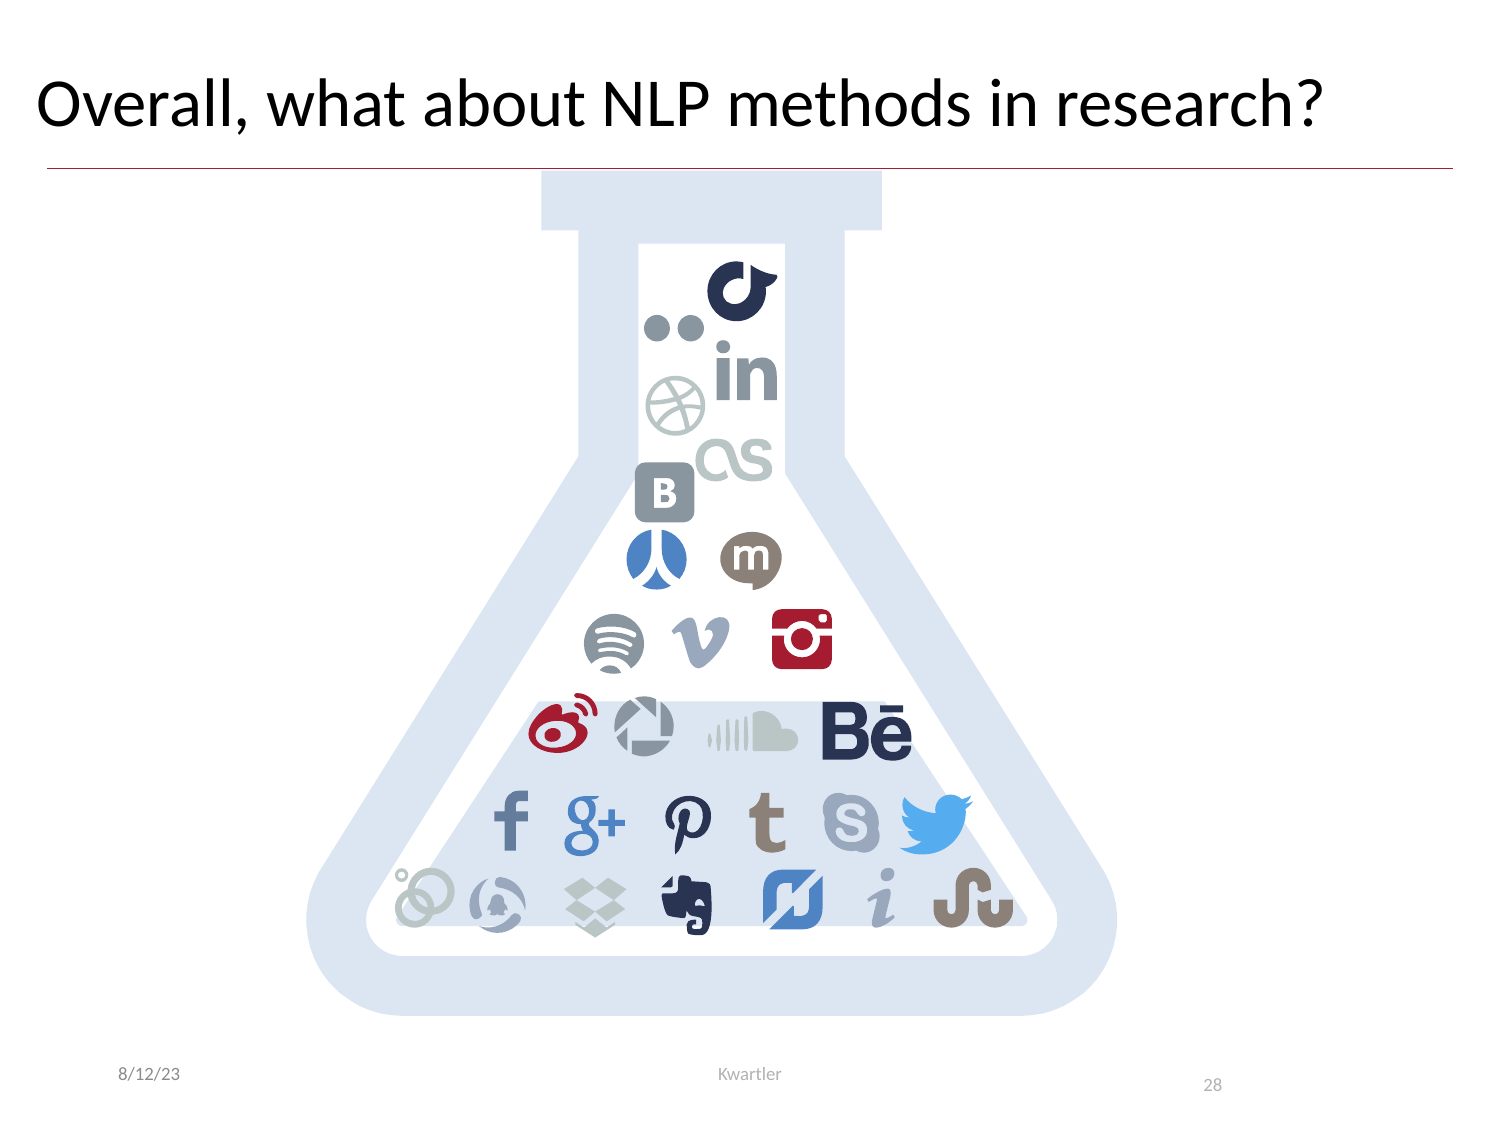

# Overall, what about NLP methods in research?

8/12/23
Kwartler
28